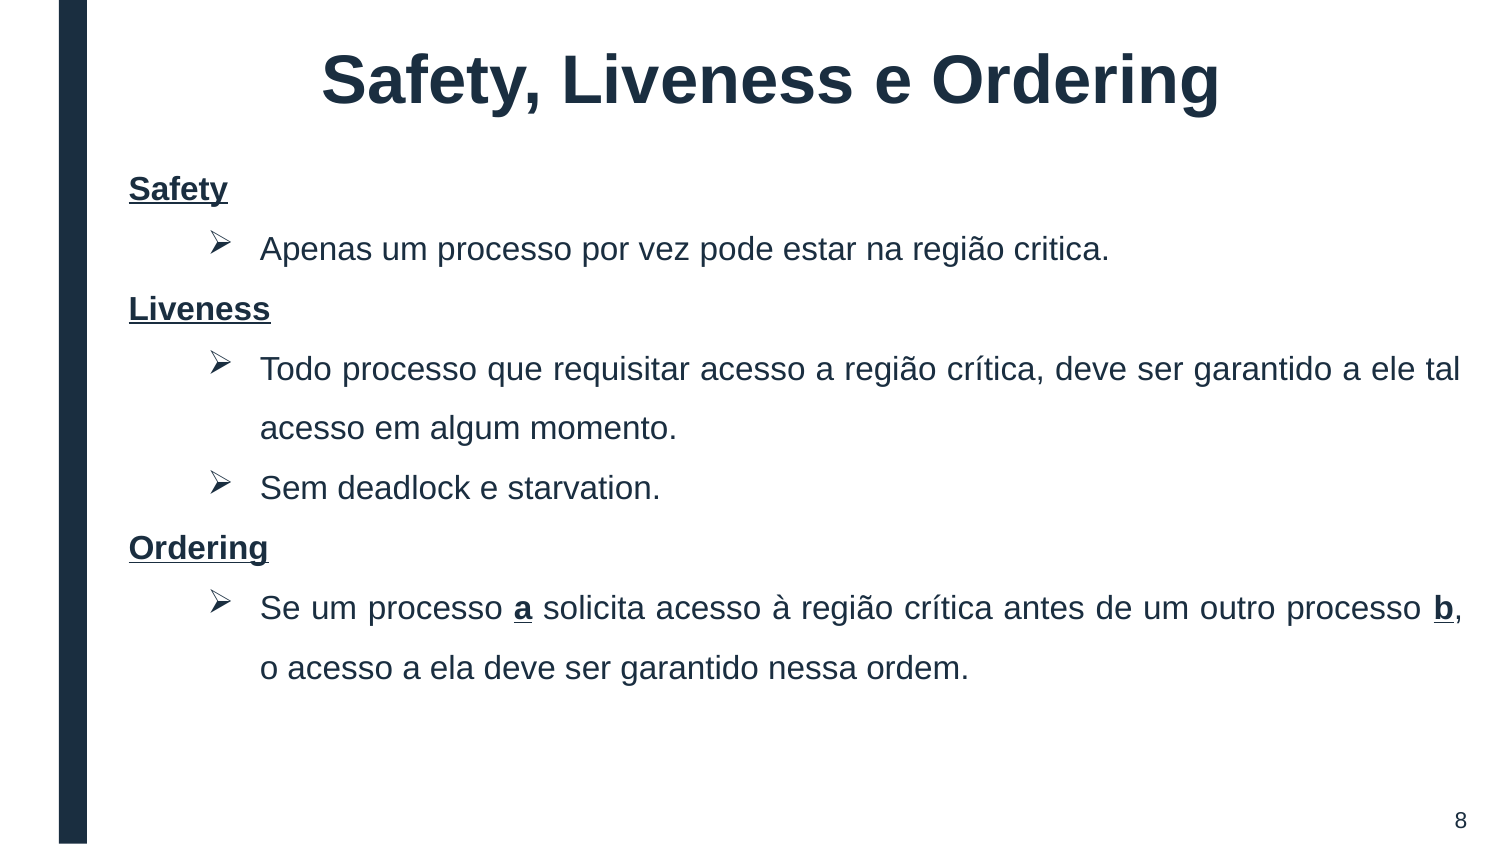

# Safety, Liveness e Ordering
Safety
Apenas um processo por vez pode estar na região critica.
Liveness
Todo processo que requisitar acesso a região crítica, deve ser garantido a ele tal acesso em algum momento.
Sem deadlock e starvation.
Ordering
Se um processo a solicita acesso à região crítica antes de um outro processo b, o acesso a ela deve ser garantido nessa ordem.

8